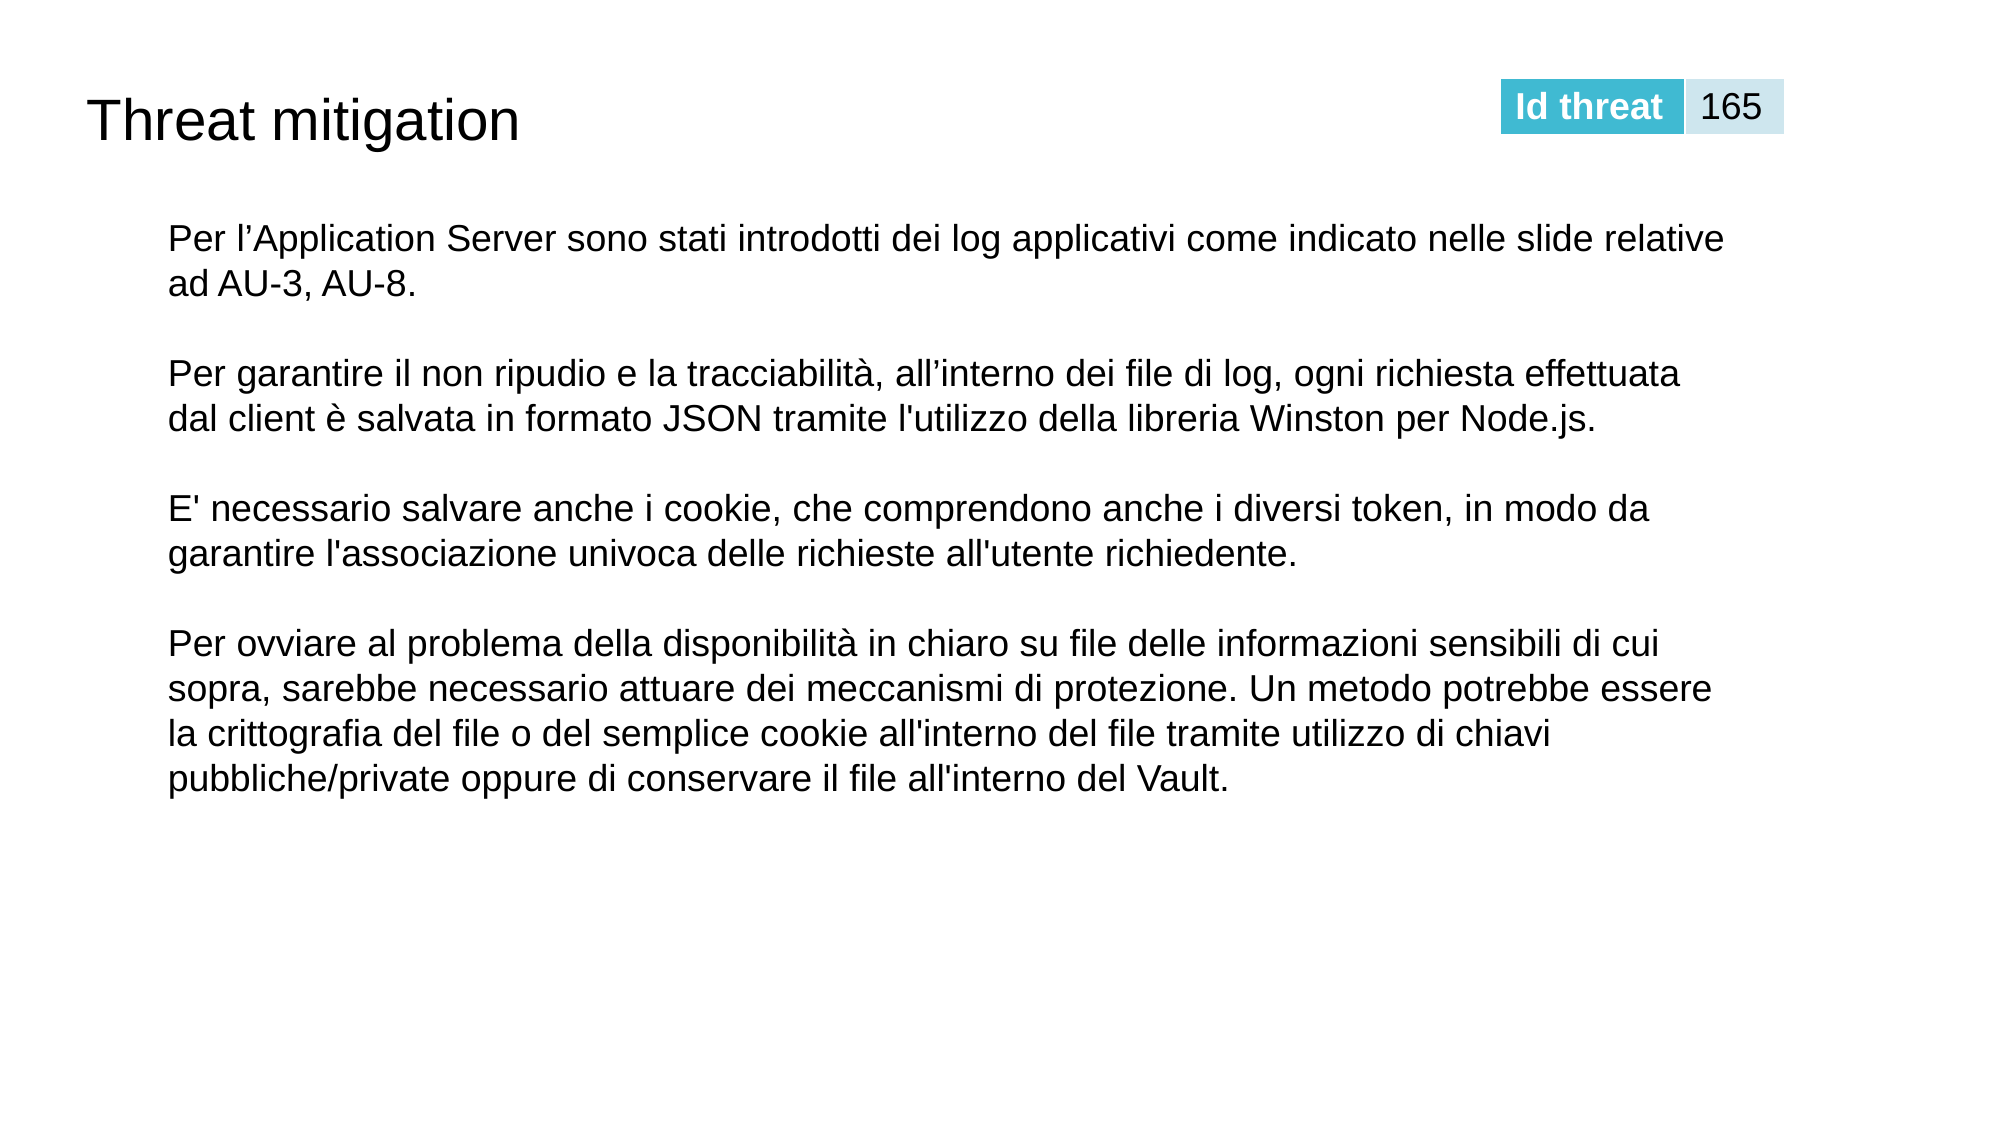

Threat mitigation
| Id threat | 165 |
| --- | --- |
Per l’Application Server sono stati introdotti dei log applicativi come indicato nelle slide relative ad AU-3, AU-8.

Per garantire il non ripudio e la tracciabilità, all’interno dei file di log, ogni richiesta effettuata dal client è salvata in formato JSON tramite l'utilizzo della libreria Winston per Node.js.

E' necessario salvare anche i cookie, che comprendono anche i diversi token, in modo da garantire l'associazione univoca delle richieste all'utente richiedente.

Per ovviare al problema della disponibilità in chiaro su file delle informazioni sensibili di cui sopra, sarebbe necessario attuare dei meccanismi di protezione. Un metodo potrebbe essere la crittografia del file o del semplice cookie all'interno del file tramite utilizzo di chiavi pubbliche/private oppure di conservare il file all'interno del Vault.